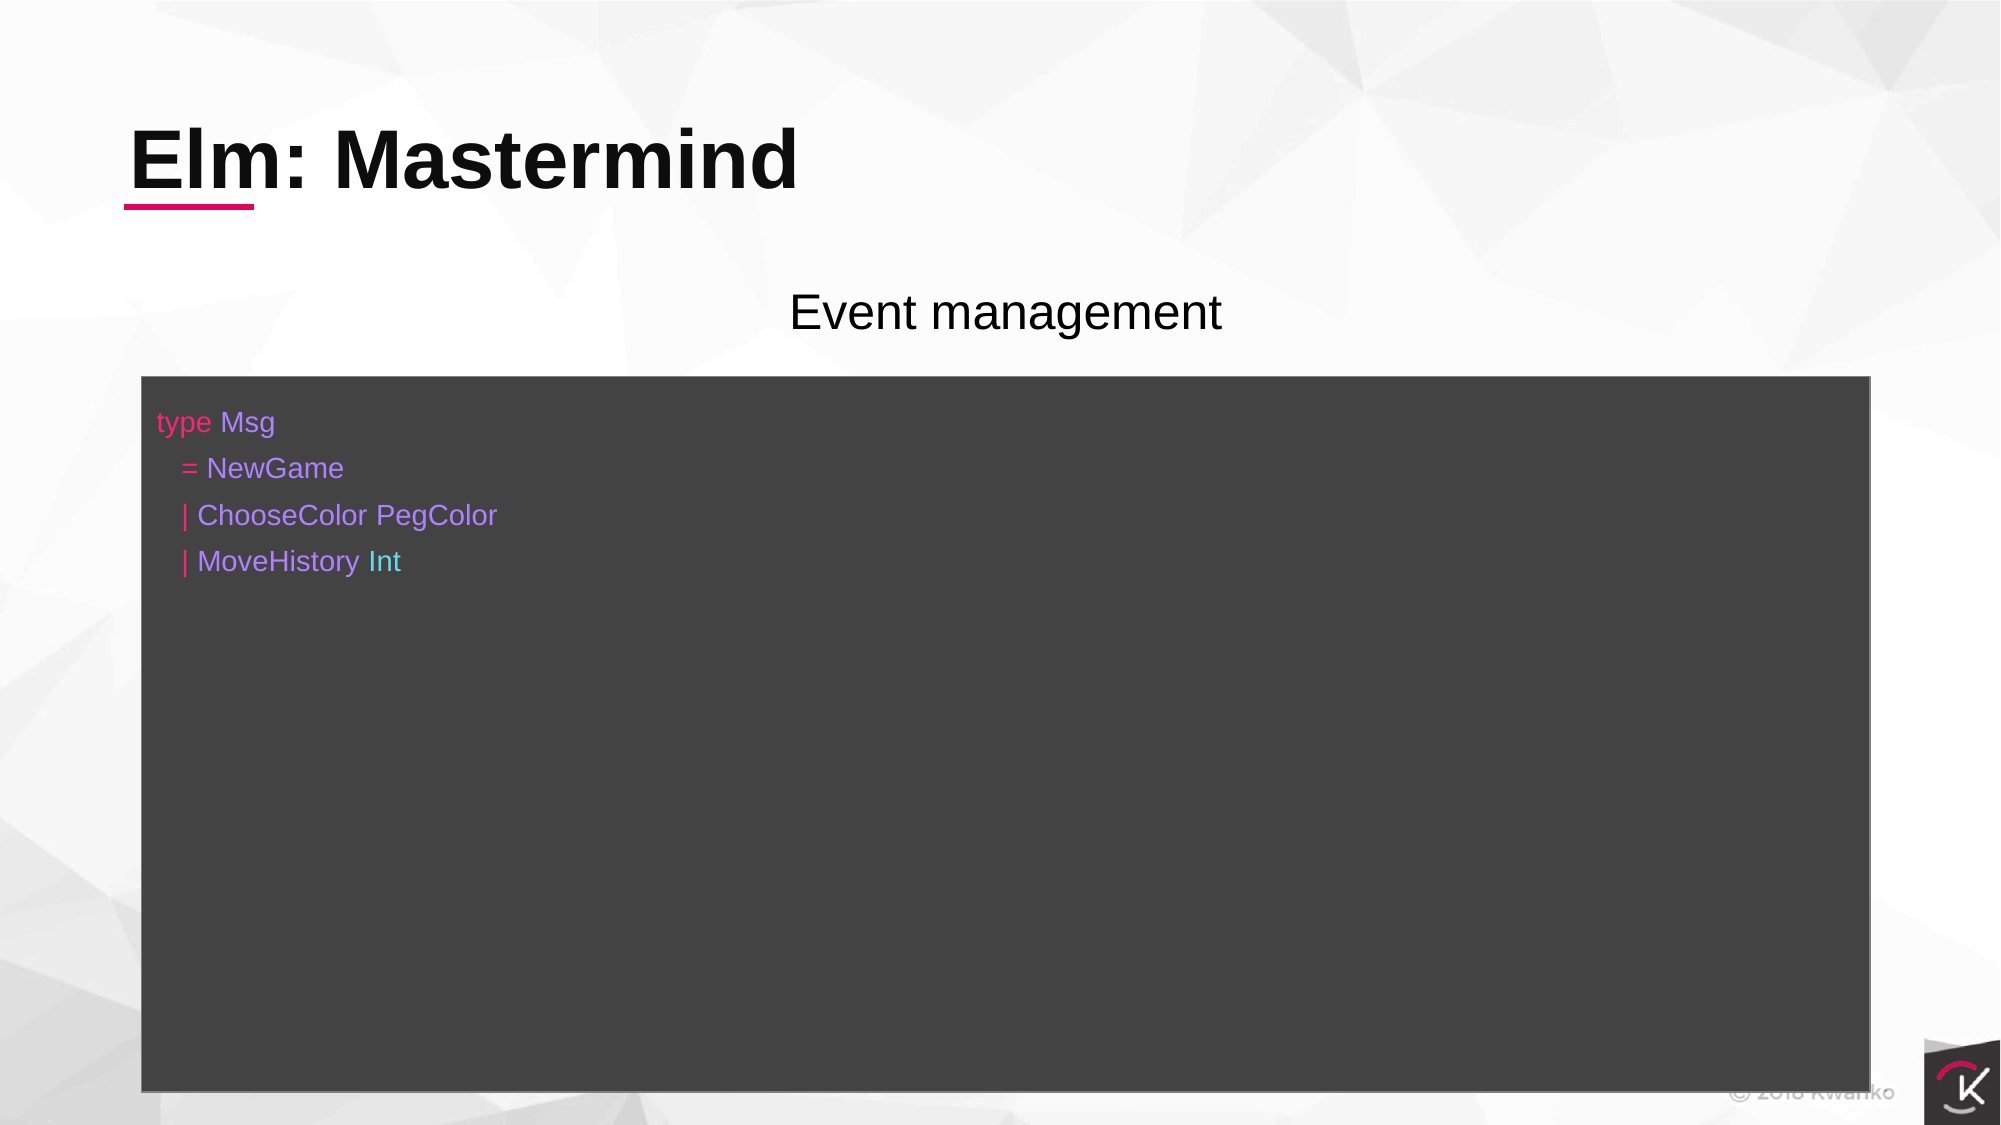

Elm: Mastermind
Event management
type Msg
   = NewGame
   | ChooseColor PegColor
   | MoveHistory Int